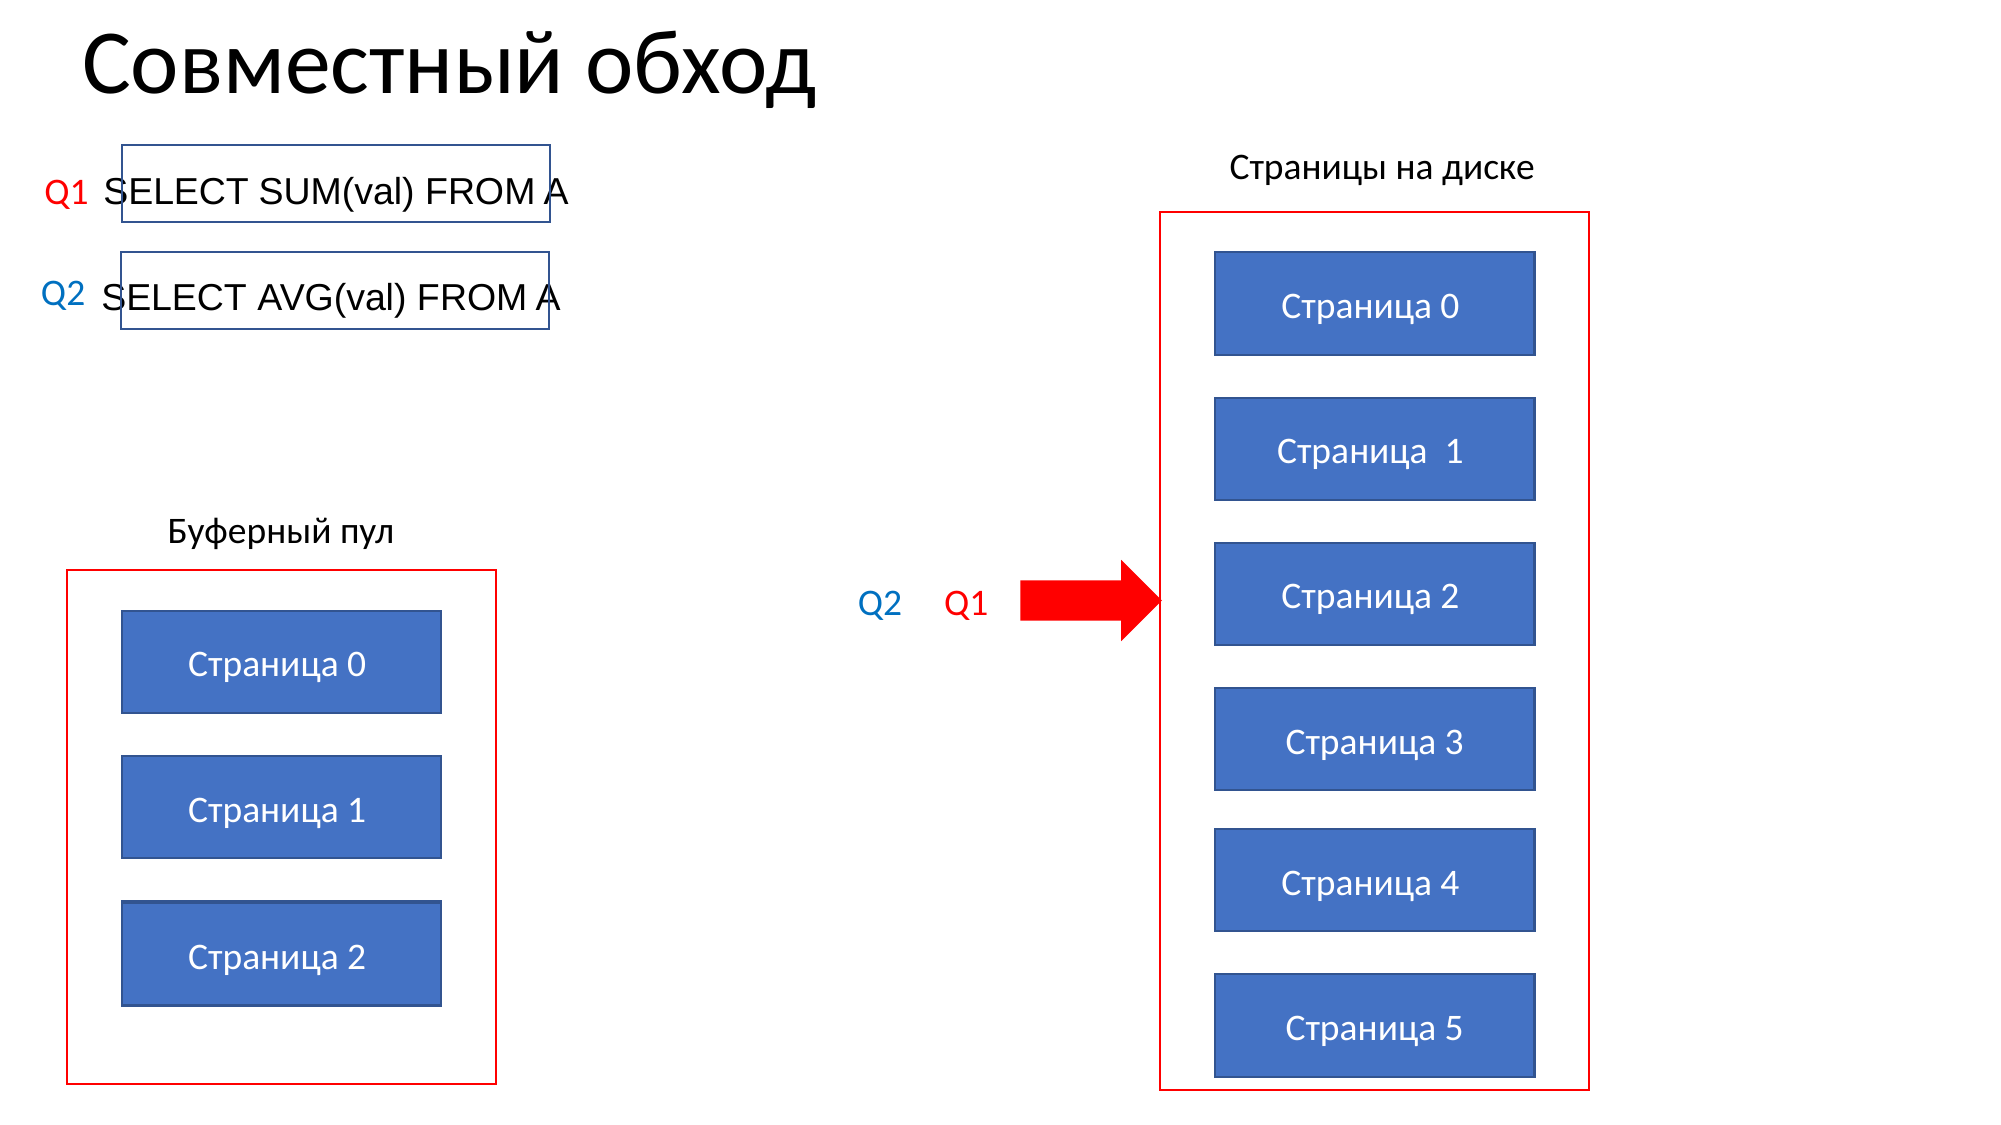

# Совместный обход
Страницы на диске

Q1
SELECT SUM(val) FROM A

Страница 0
Q2
SELECT AVG(val) FROM A
Страница  1
Буферный пул
Страница 2

Q2
Q1
Страница 0

Страница 3
Страница 1

Страница 4

Страница 2
Страница 5